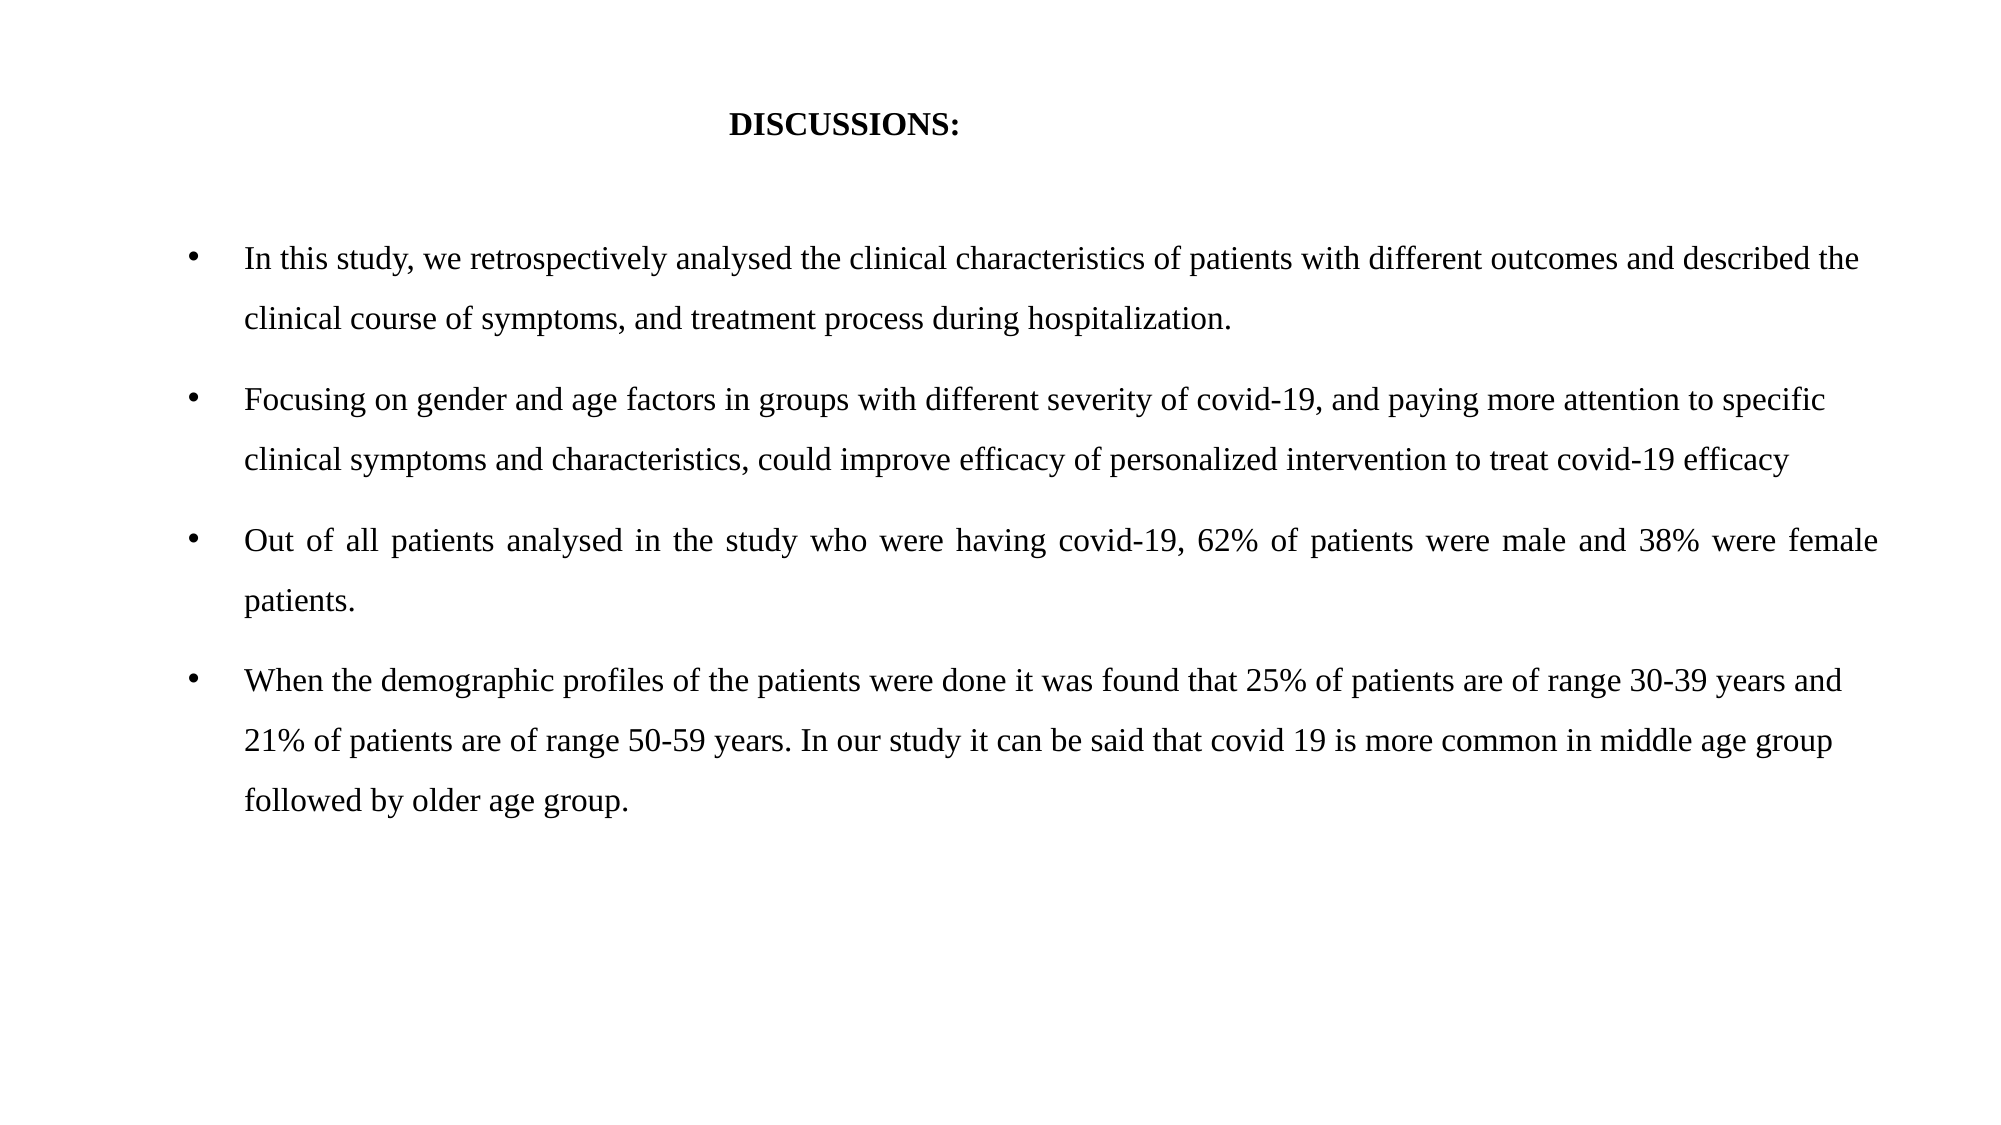

# DISCUSSIONS:
In this study, we retrospectively analysed the clinical characteristics of patients with different outcomes and described the clinical course of symptoms, and treatment process during hospitalization.
Focusing on gender and age factors in groups with different severity of covid-19, and paying more attention to specific clinical symptoms and characteristics, could improve efficacy of personalized intervention to treat covid-19 efficacy
Out of all patients analysed in the study who were having covid-19, 62% of patients were male and 38% were female patients.
When the demographic profiles of the patients were done it was found that 25% of patients are of range 30-39 years and 21% of patients are of range 50-59 years. In our study it can be said that covid 19 is more common in middle age group followed by older age group.